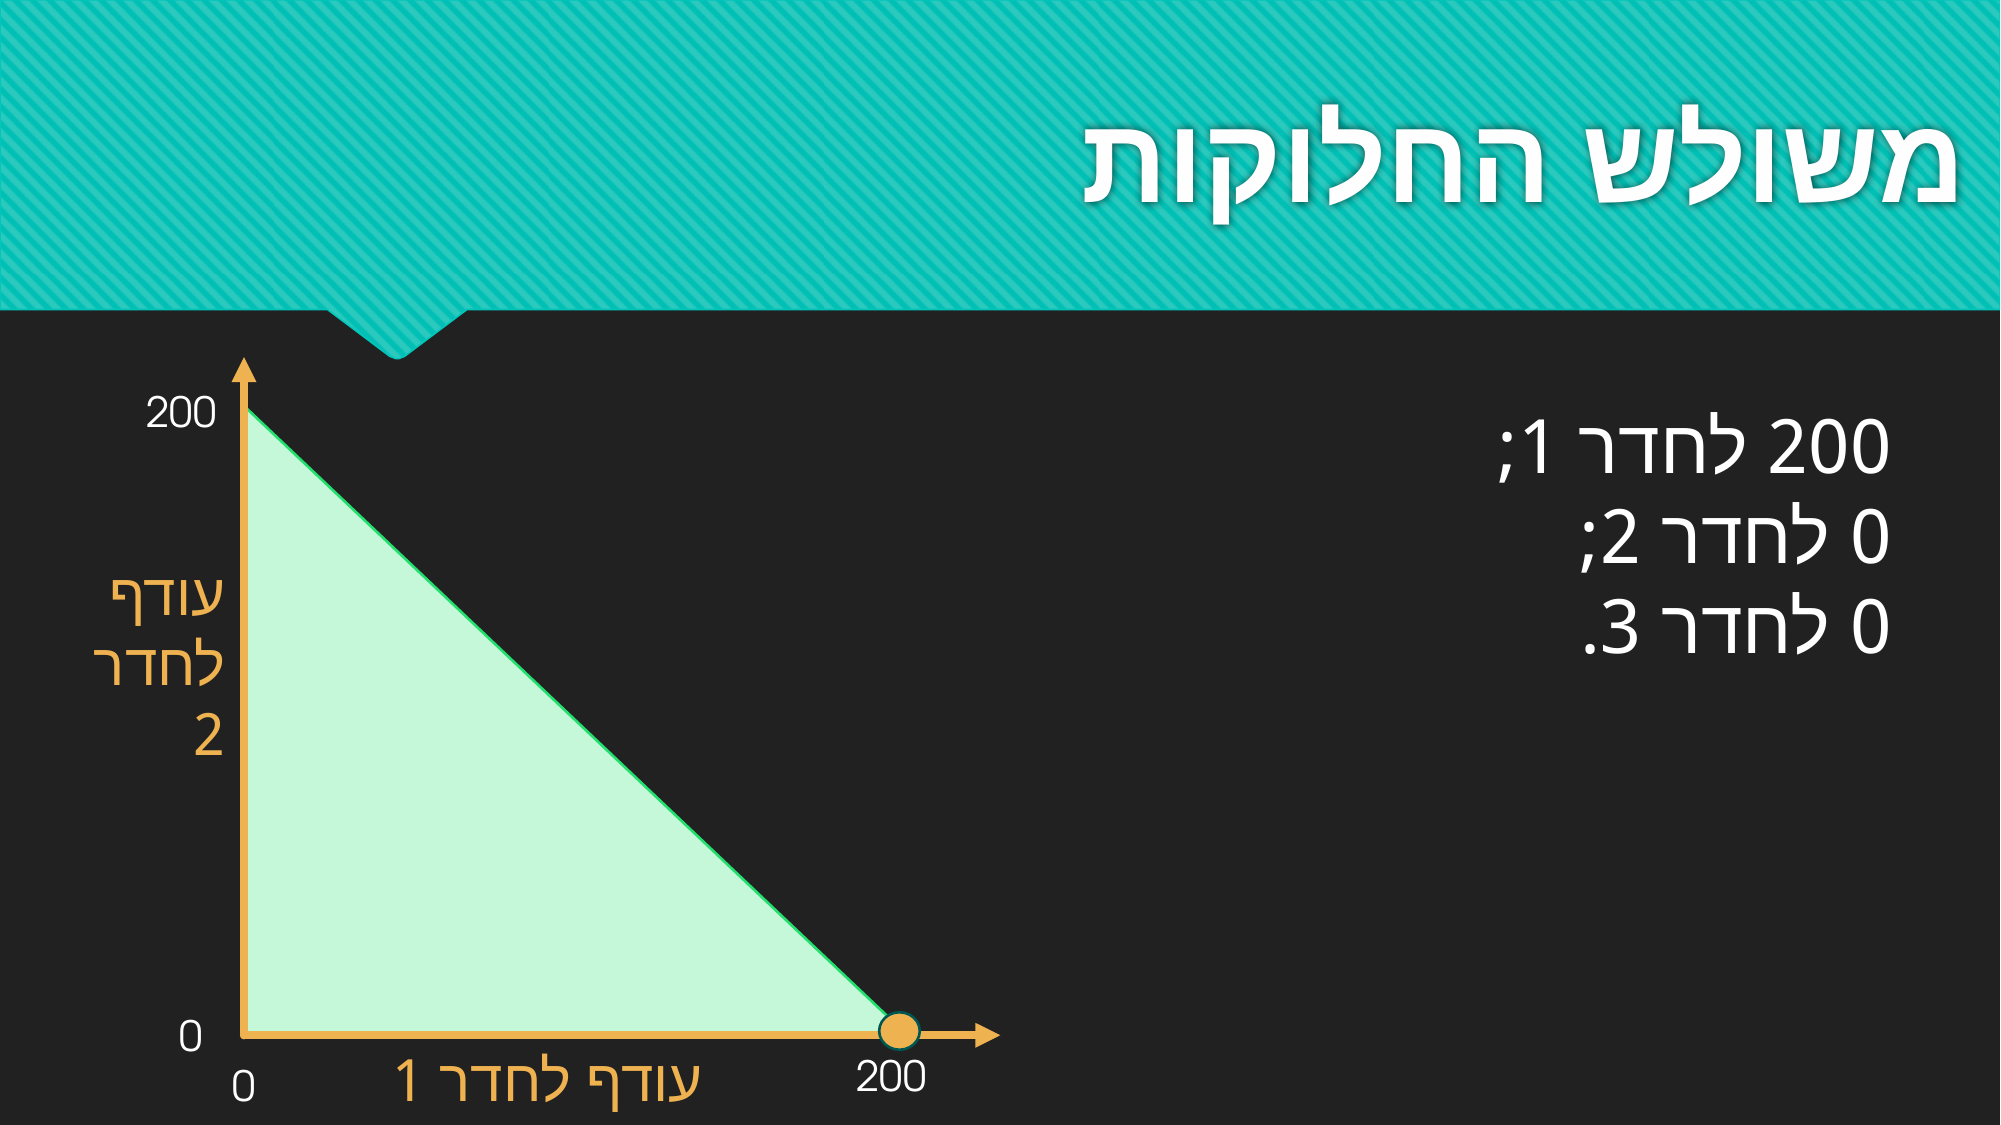

# משולש החלוקות
200
200 לחדר 1;
0 לחדר 2;
0 לחדר 3.

עודף
לחדר
2
0

עודף לחדר 1
200
0